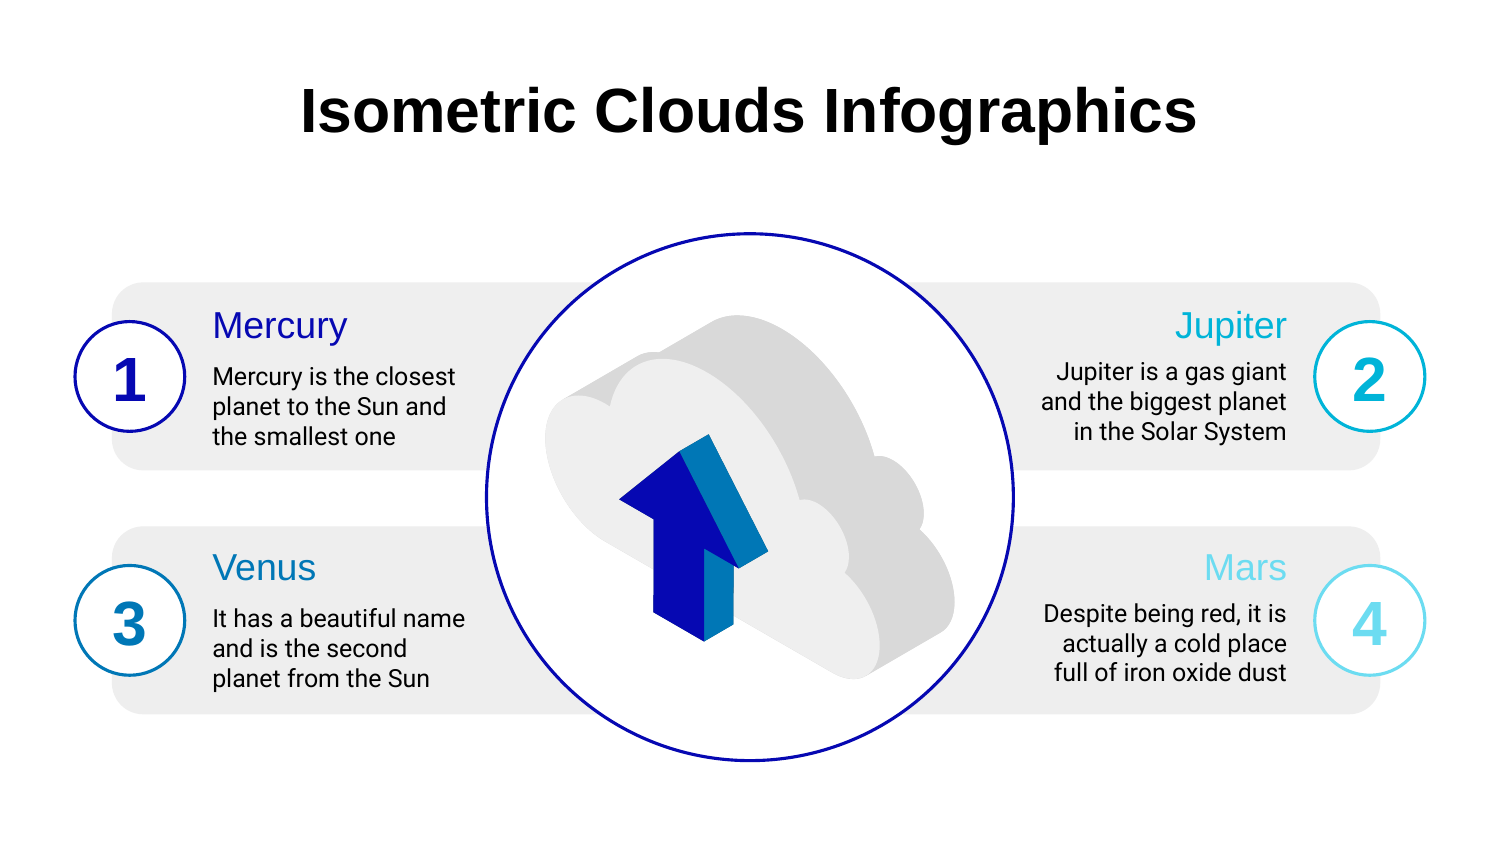

# Isometric Clouds Infographics

Mercury
Jupiter

1
2
Mercury is the closest planet to the Sun and the smallest one
Jupiter is a gas giant and the biggest planet in the Solar System

Venus
Mars

3
4
It has a beautiful name and is the second planet from the Sun
Despite being red, it is actually a cold place full of iron oxide dust